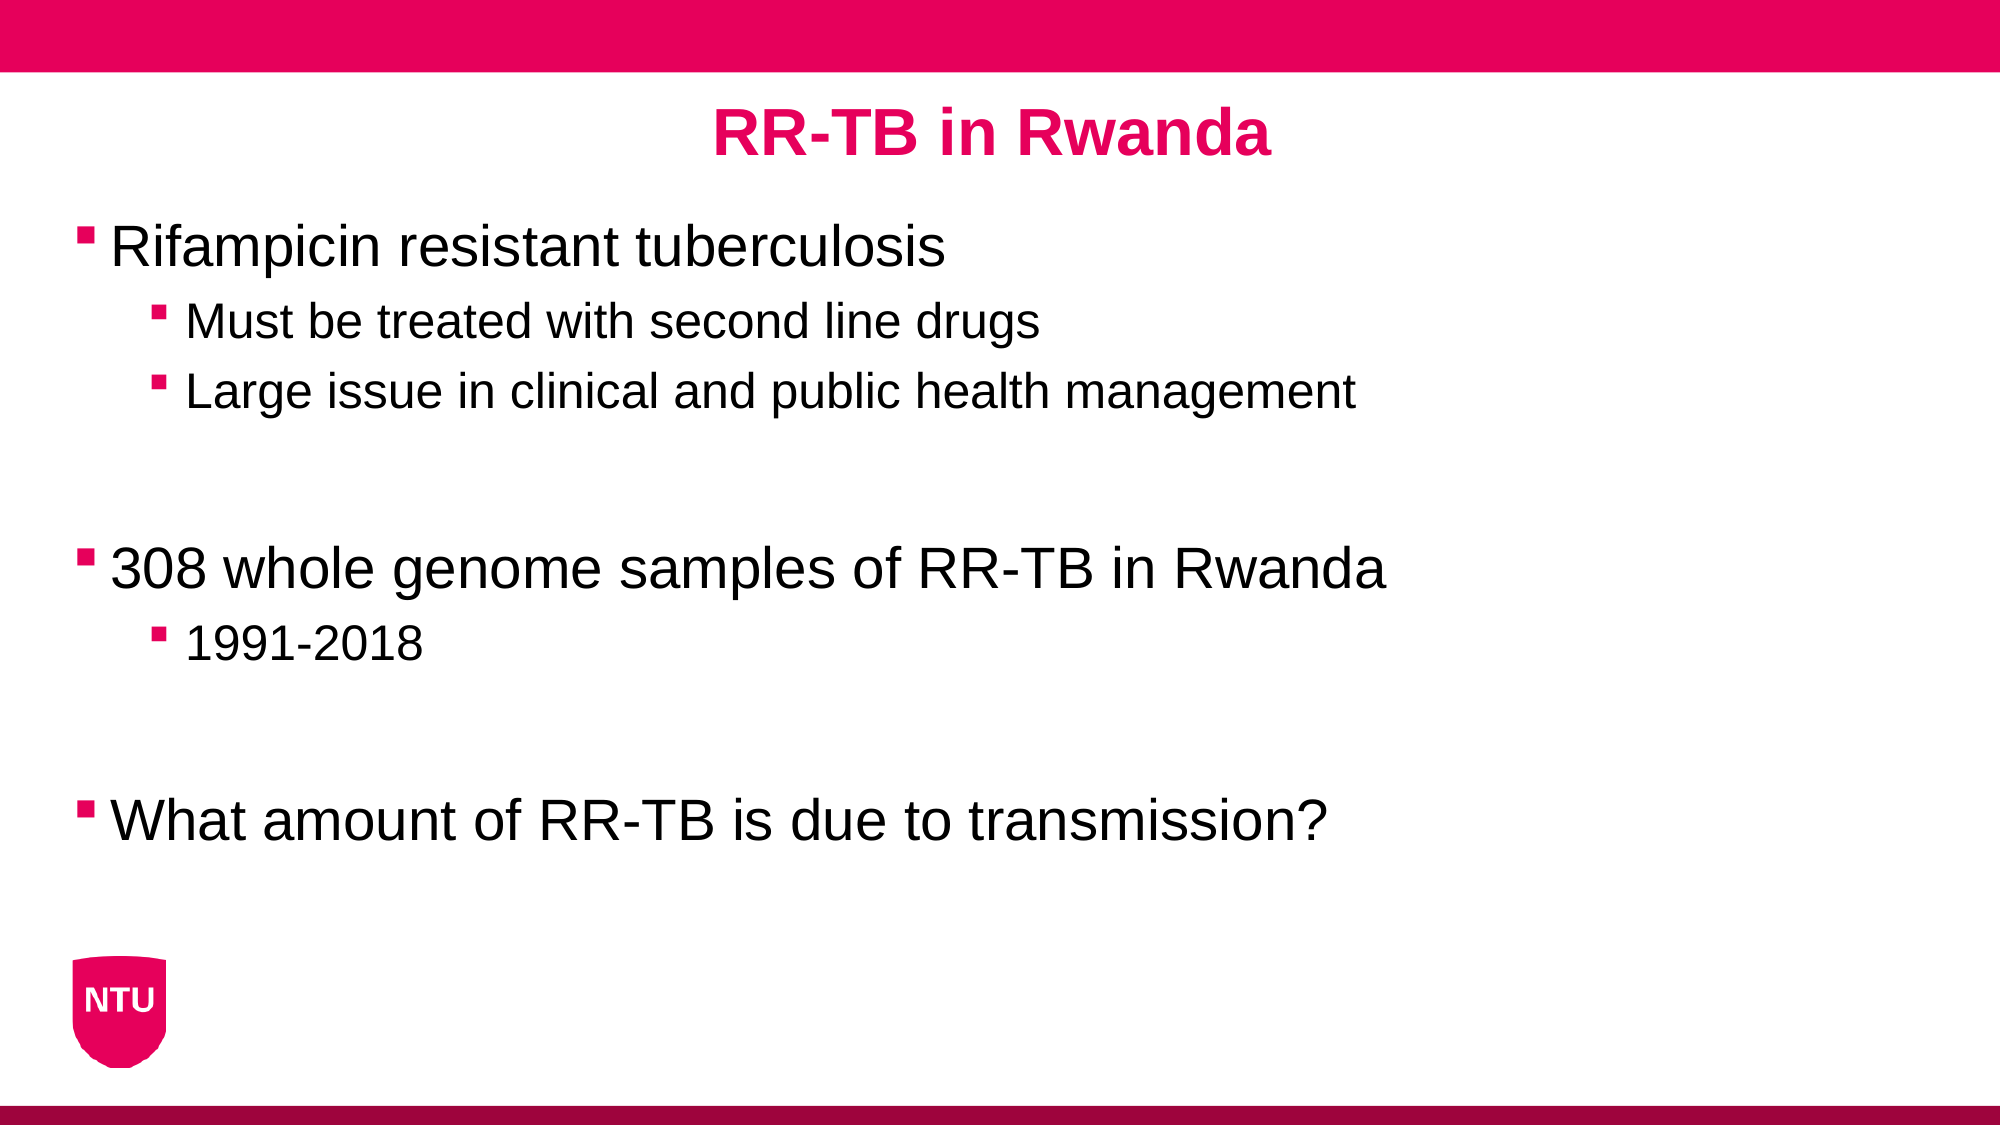

# RR-TB in Rwanda
Rifampicin resistant tuberculosis
Must be treated with second line drugs
Large issue in clinical and public health management

308 whole genome samples of RR-TB in Rwanda
1991-2018

What amount of RR-TB is due to transmission?